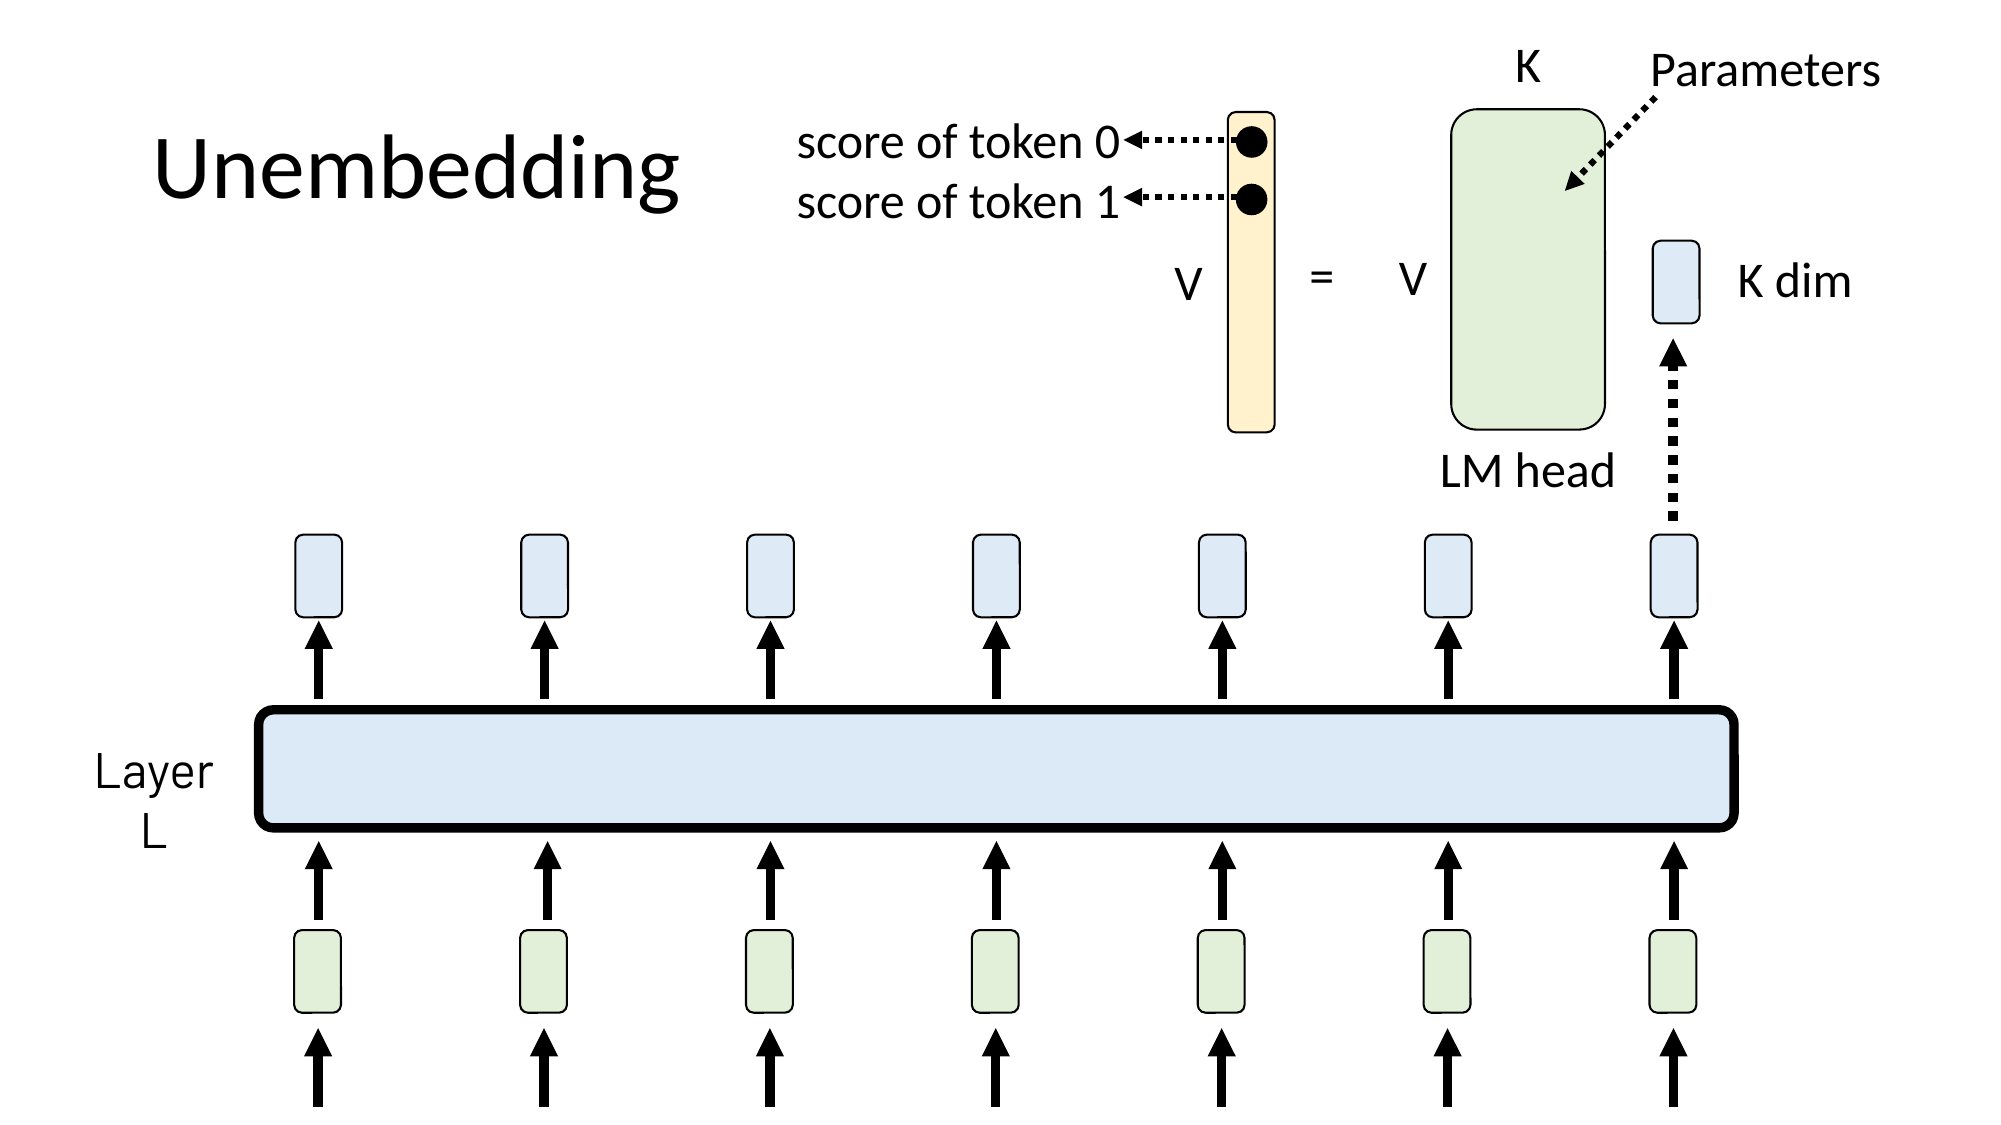

K
Parameters
# Unembedding
score of token 0

score of token 1

=
V
K dim

V
LM head

Layer L